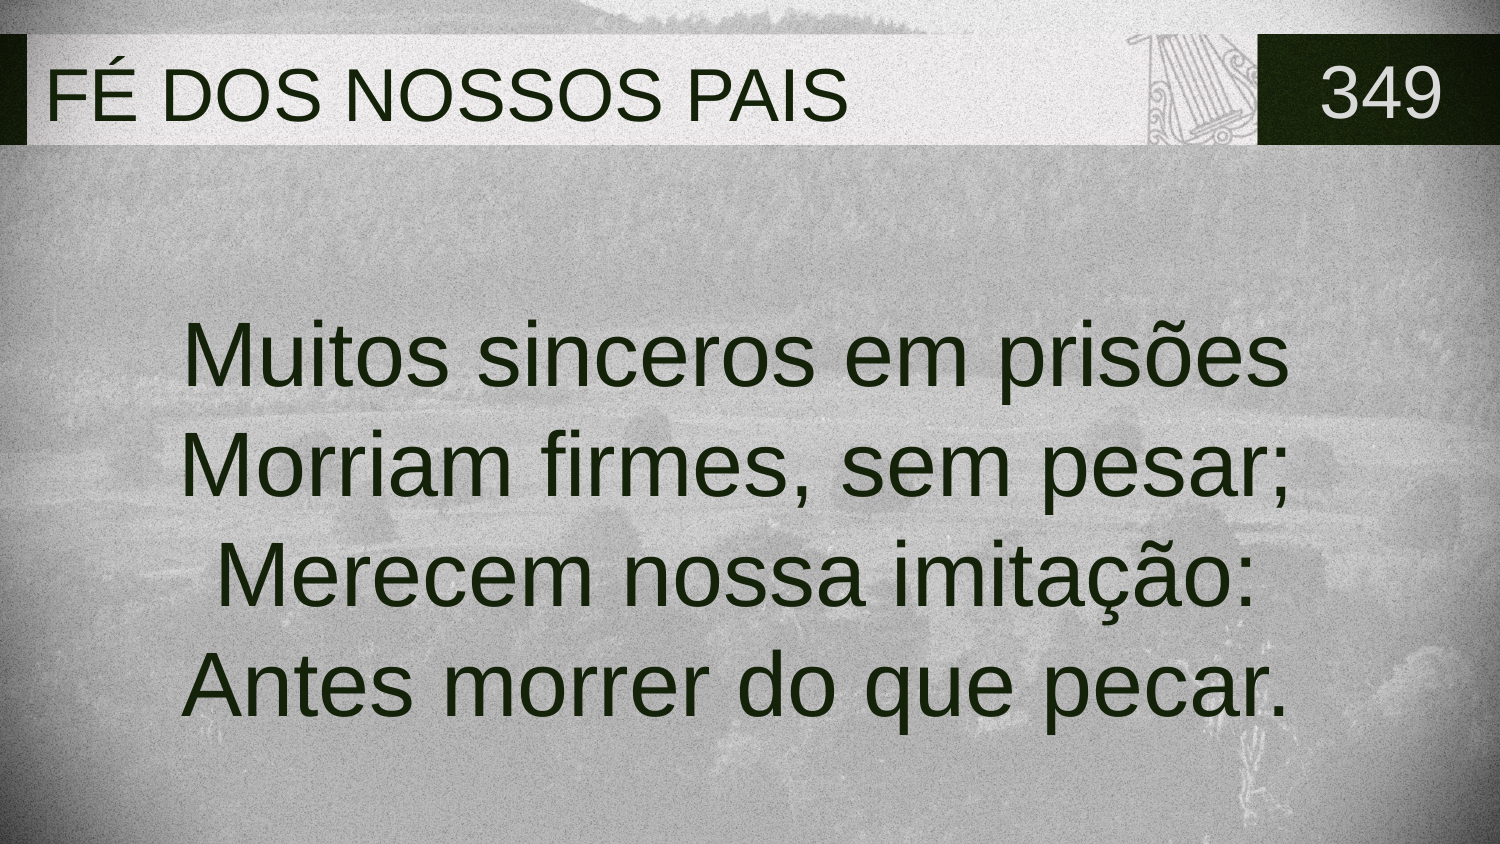

# FÉ DOS NOSSOS PAIS
349
Muitos sinceros em prisões
Morriam firmes, sem pesar;
Merecem nossa imitação:
Antes morrer do que pecar.